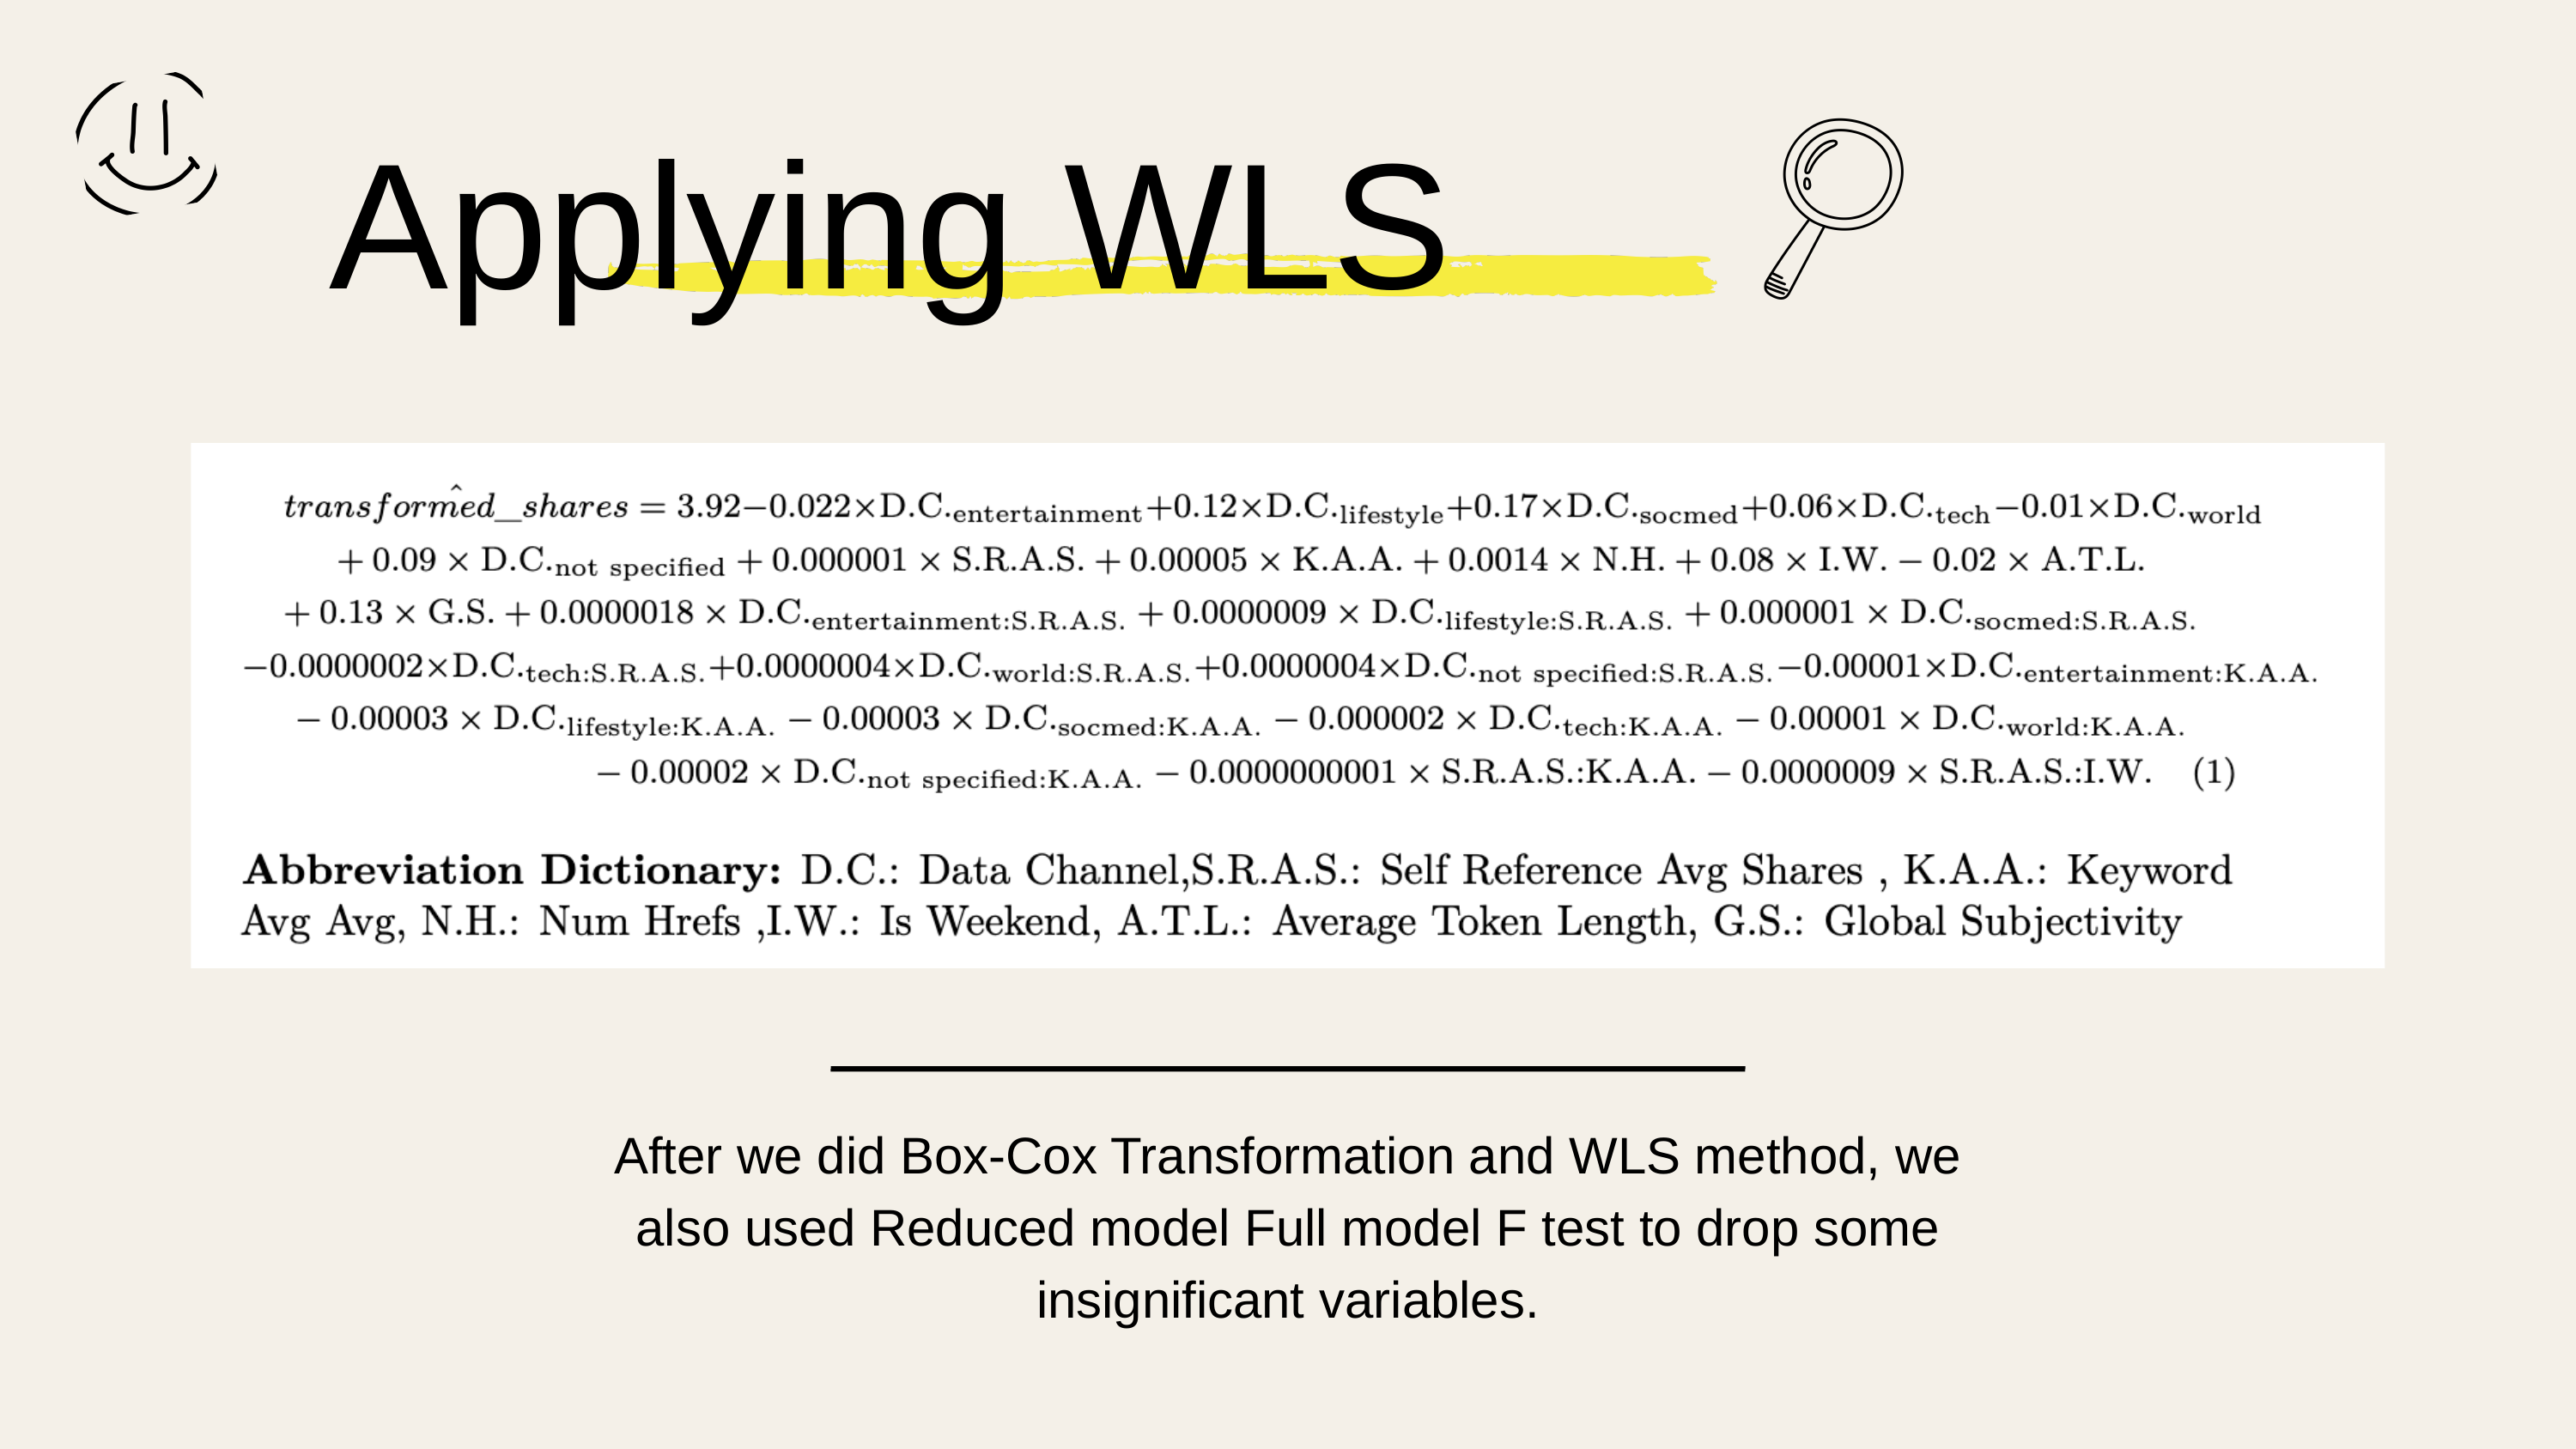

Applying WLS

After we did Box-Cox Transformation and WLS method, we also used Reduced model Full model F test to drop some insignificant variables.